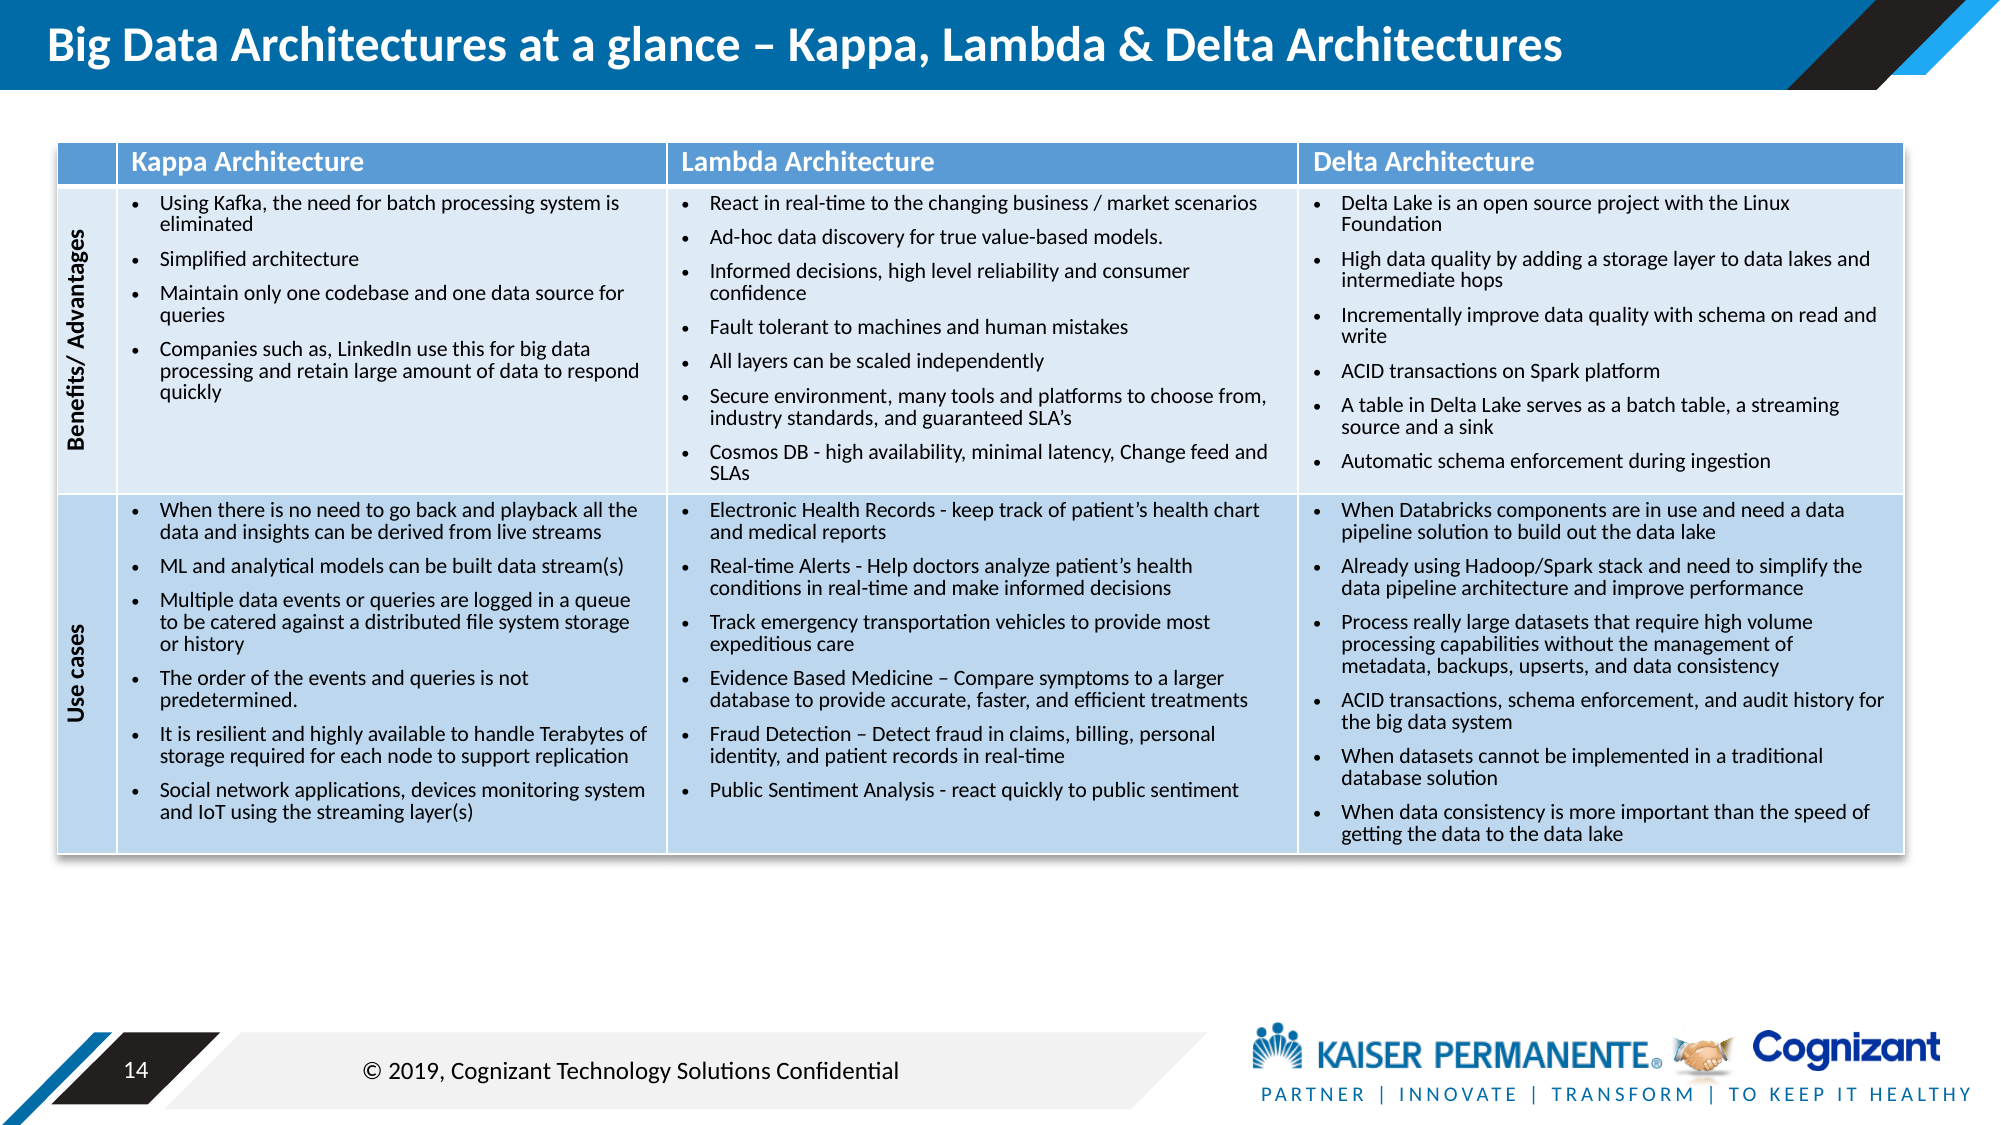

# Big Data Architectures at a glance – Kappa, Lambda & Delta Architectures
|  | Kappa Architecture | Lambda Architecture | Delta Architecture |
| --- | --- | --- | --- |
| Benefits/ Advantages | Using Kafka, the need for batch processing system is eliminated Simplified architecture Maintain only one codebase and one data source for queries Companies such as, LinkedIn use this for big data processing and retain large amount of data to respond quickly | React in real-time to the changing business / market scenarios Ad-hoc data discovery for true value-based models. Informed decisions, high level reliability and consumer confidence Fault tolerant to machines and human mistakes All layers can be scaled independently Secure environment, many tools and platforms to choose from, industry standards, and guaranteed SLA’s Cosmos DB - high availability, minimal latency, Change feed and SLAs | Delta Lake is an open source project with the Linux Foundation High data quality by adding a storage layer to data lakes and intermediate hops Incrementally improve data quality with schema on read and write ACID transactions on Spark platform A table in Delta Lake serves as a batch table, a streaming source and a sink Automatic schema enforcement during ingestion |
| Use cases | When there is no need to go back and playback all the data and insights can be derived from live streams ML and analytical models can be built data stream(s) Multiple data events or queries are logged in a queue to be catered against a distributed file system storage or history The order of the events and queries is not predetermined. It is resilient and highly available to handle Terabytes of storage required for each node to support replication Social network applications, devices monitoring system and IoT using the streaming layer(s) | Electronic Health Records - keep track of patient’s health chart and medical reports Real-time Alerts - Help doctors analyze patient’s health conditions in real-time and make informed decisions Track emergency transportation vehicles to provide most expeditious care Evidence Based Medicine – Compare symptoms to a larger database to provide accurate, faster, and efficient treatments Fraud Detection – Detect fraud in claims, billing, personal identity, and patient records in real-time Public Sentiment Analysis - react quickly to public sentiment | When Databricks components are in use and need a data pipeline solution to build out the data lake Already using Hadoop/Spark stack and need to simplify the data pipeline architecture and improve performance Process really large datasets that require high volume processing capabilities without the management of metadata, backups, upserts, and data consistency ACID transactions, schema enforcement, and audit history for the big data system When datasets cannot be implemented in a traditional database solution When data consistency is more important than the speed of getting the data to the data lake |